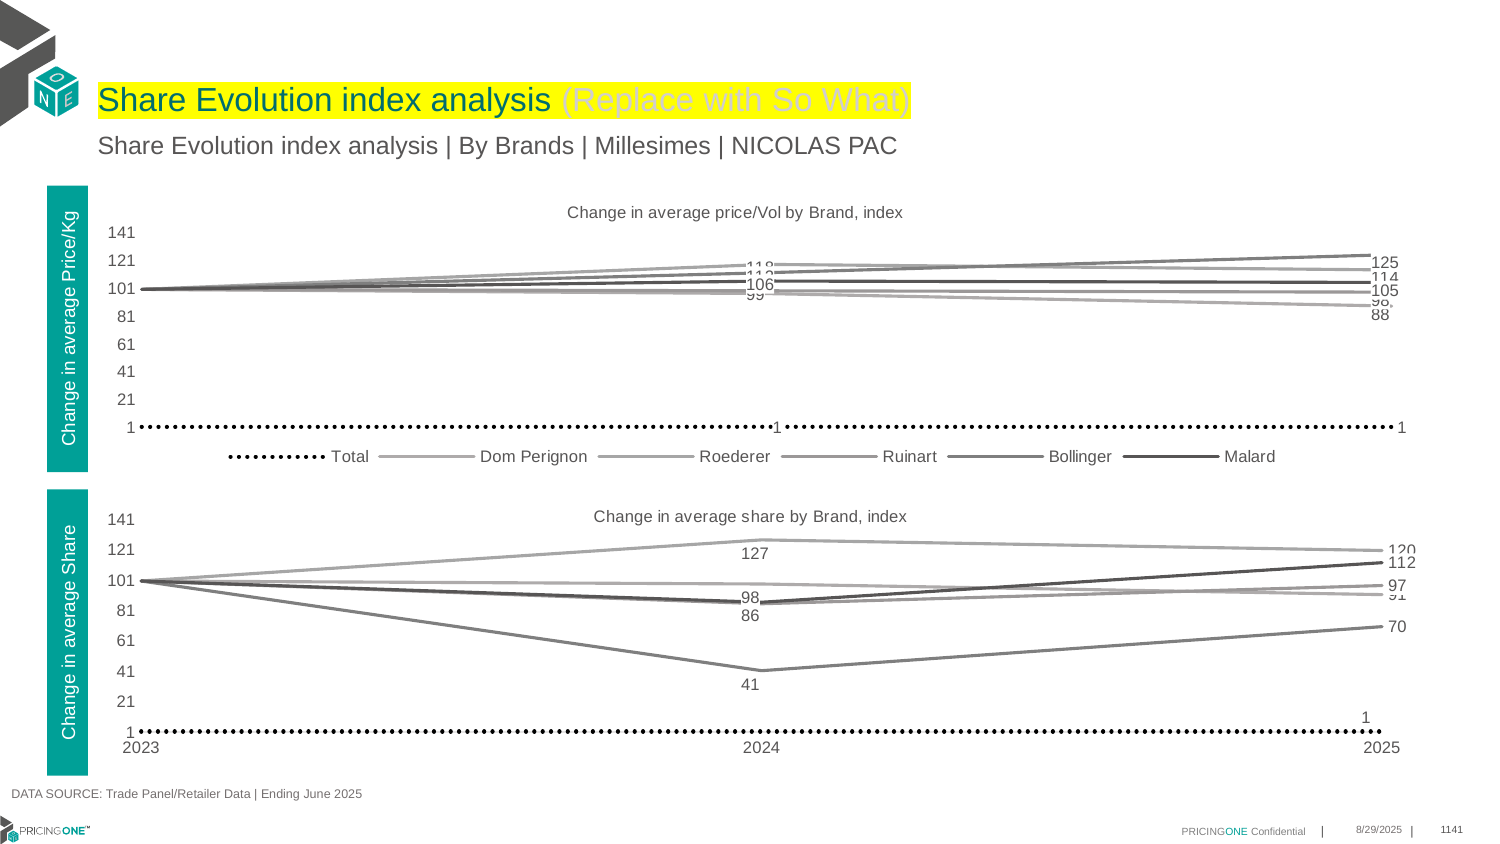

# Share Evolution index analysis (Replace with So What)
Share Evolution index analysis | By Brands | Millesimes | NICOLAS PAC

### Chart: Change in average price/Vol by Brand, index

| Category | Total | Dom Perignon | Roederer | Ruinart | Bollinger | Malard |
|---|---|---|---|---|---|---|
| 2023 | 1.0 | 100.0 | 100.0 | 100.0 | 100.0 | 100.0 |
| 2024 | 1.0831744904989298 | 97.0 | 118.0 | 99.0 | 112.0 | 106.0 |
| 2025 | 0.9758723038335516 | 88.0 | 114.0 | 98.0 | 125.0 | 105.0 |
Change in average Price/Kg

### Chart: Change in average share by Brand, index

| Category | Total | Dom Perignon | Roederer | Ruinart | Bollinger | Malard |
|---|---|---|---|---|---|---|
| 2023 | 1.0 | 100.0 | 100.0 | 100.0 | 100.0 | 100.0 |
| 2024 | 1.0 | 98.0 | 127.0 | 85.0 | 41.0 | 86.0 |
| 2025 | 1.0 | 91.0 | 120.0 | 97.0 | 70.0 | 112.0 |
Change in average Share
DATA SOURCE: Trade Panel/Retailer Data | Ending June 2025

8/29/2025
1141